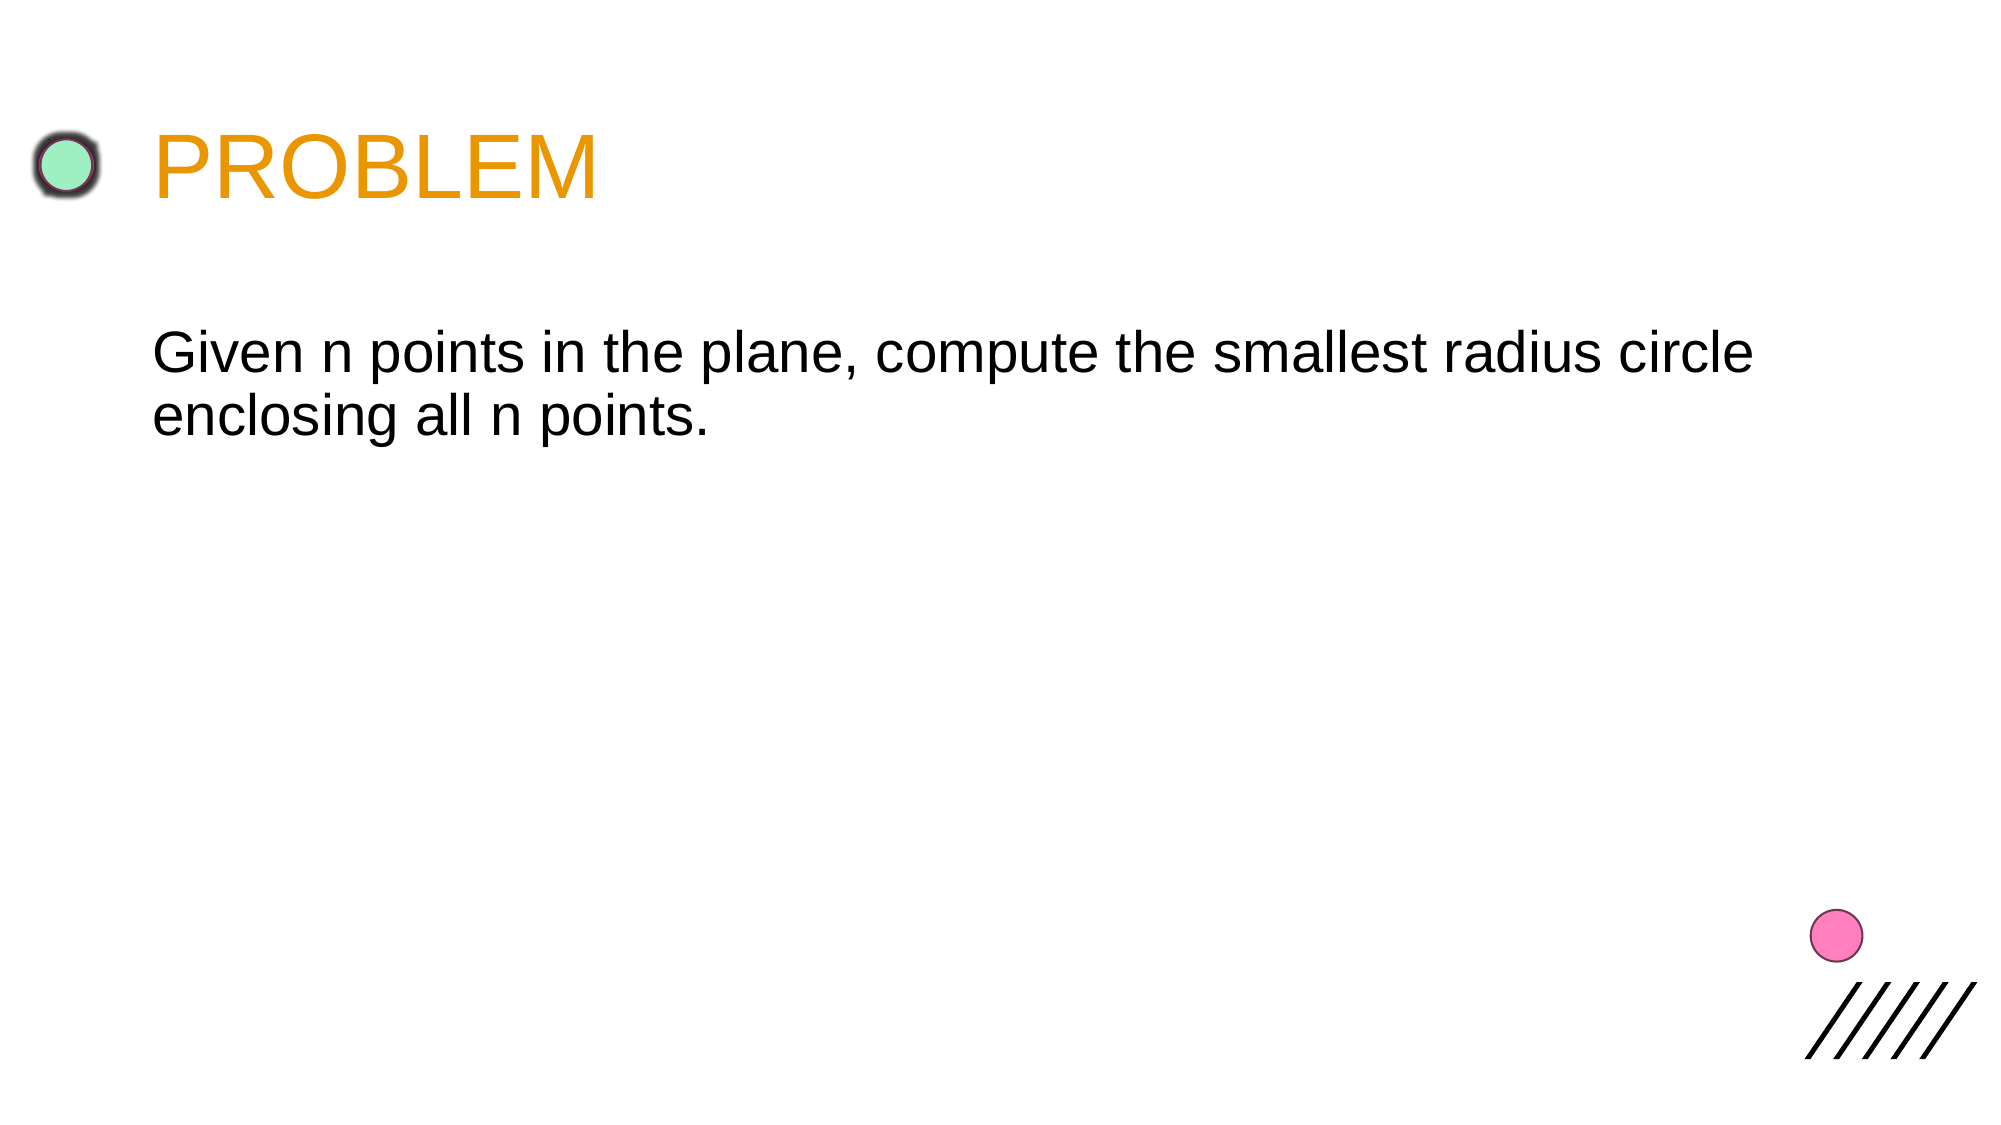

# PROBLEM

Given n points in the plane, compute the smallest radius circle enclosing all n points.